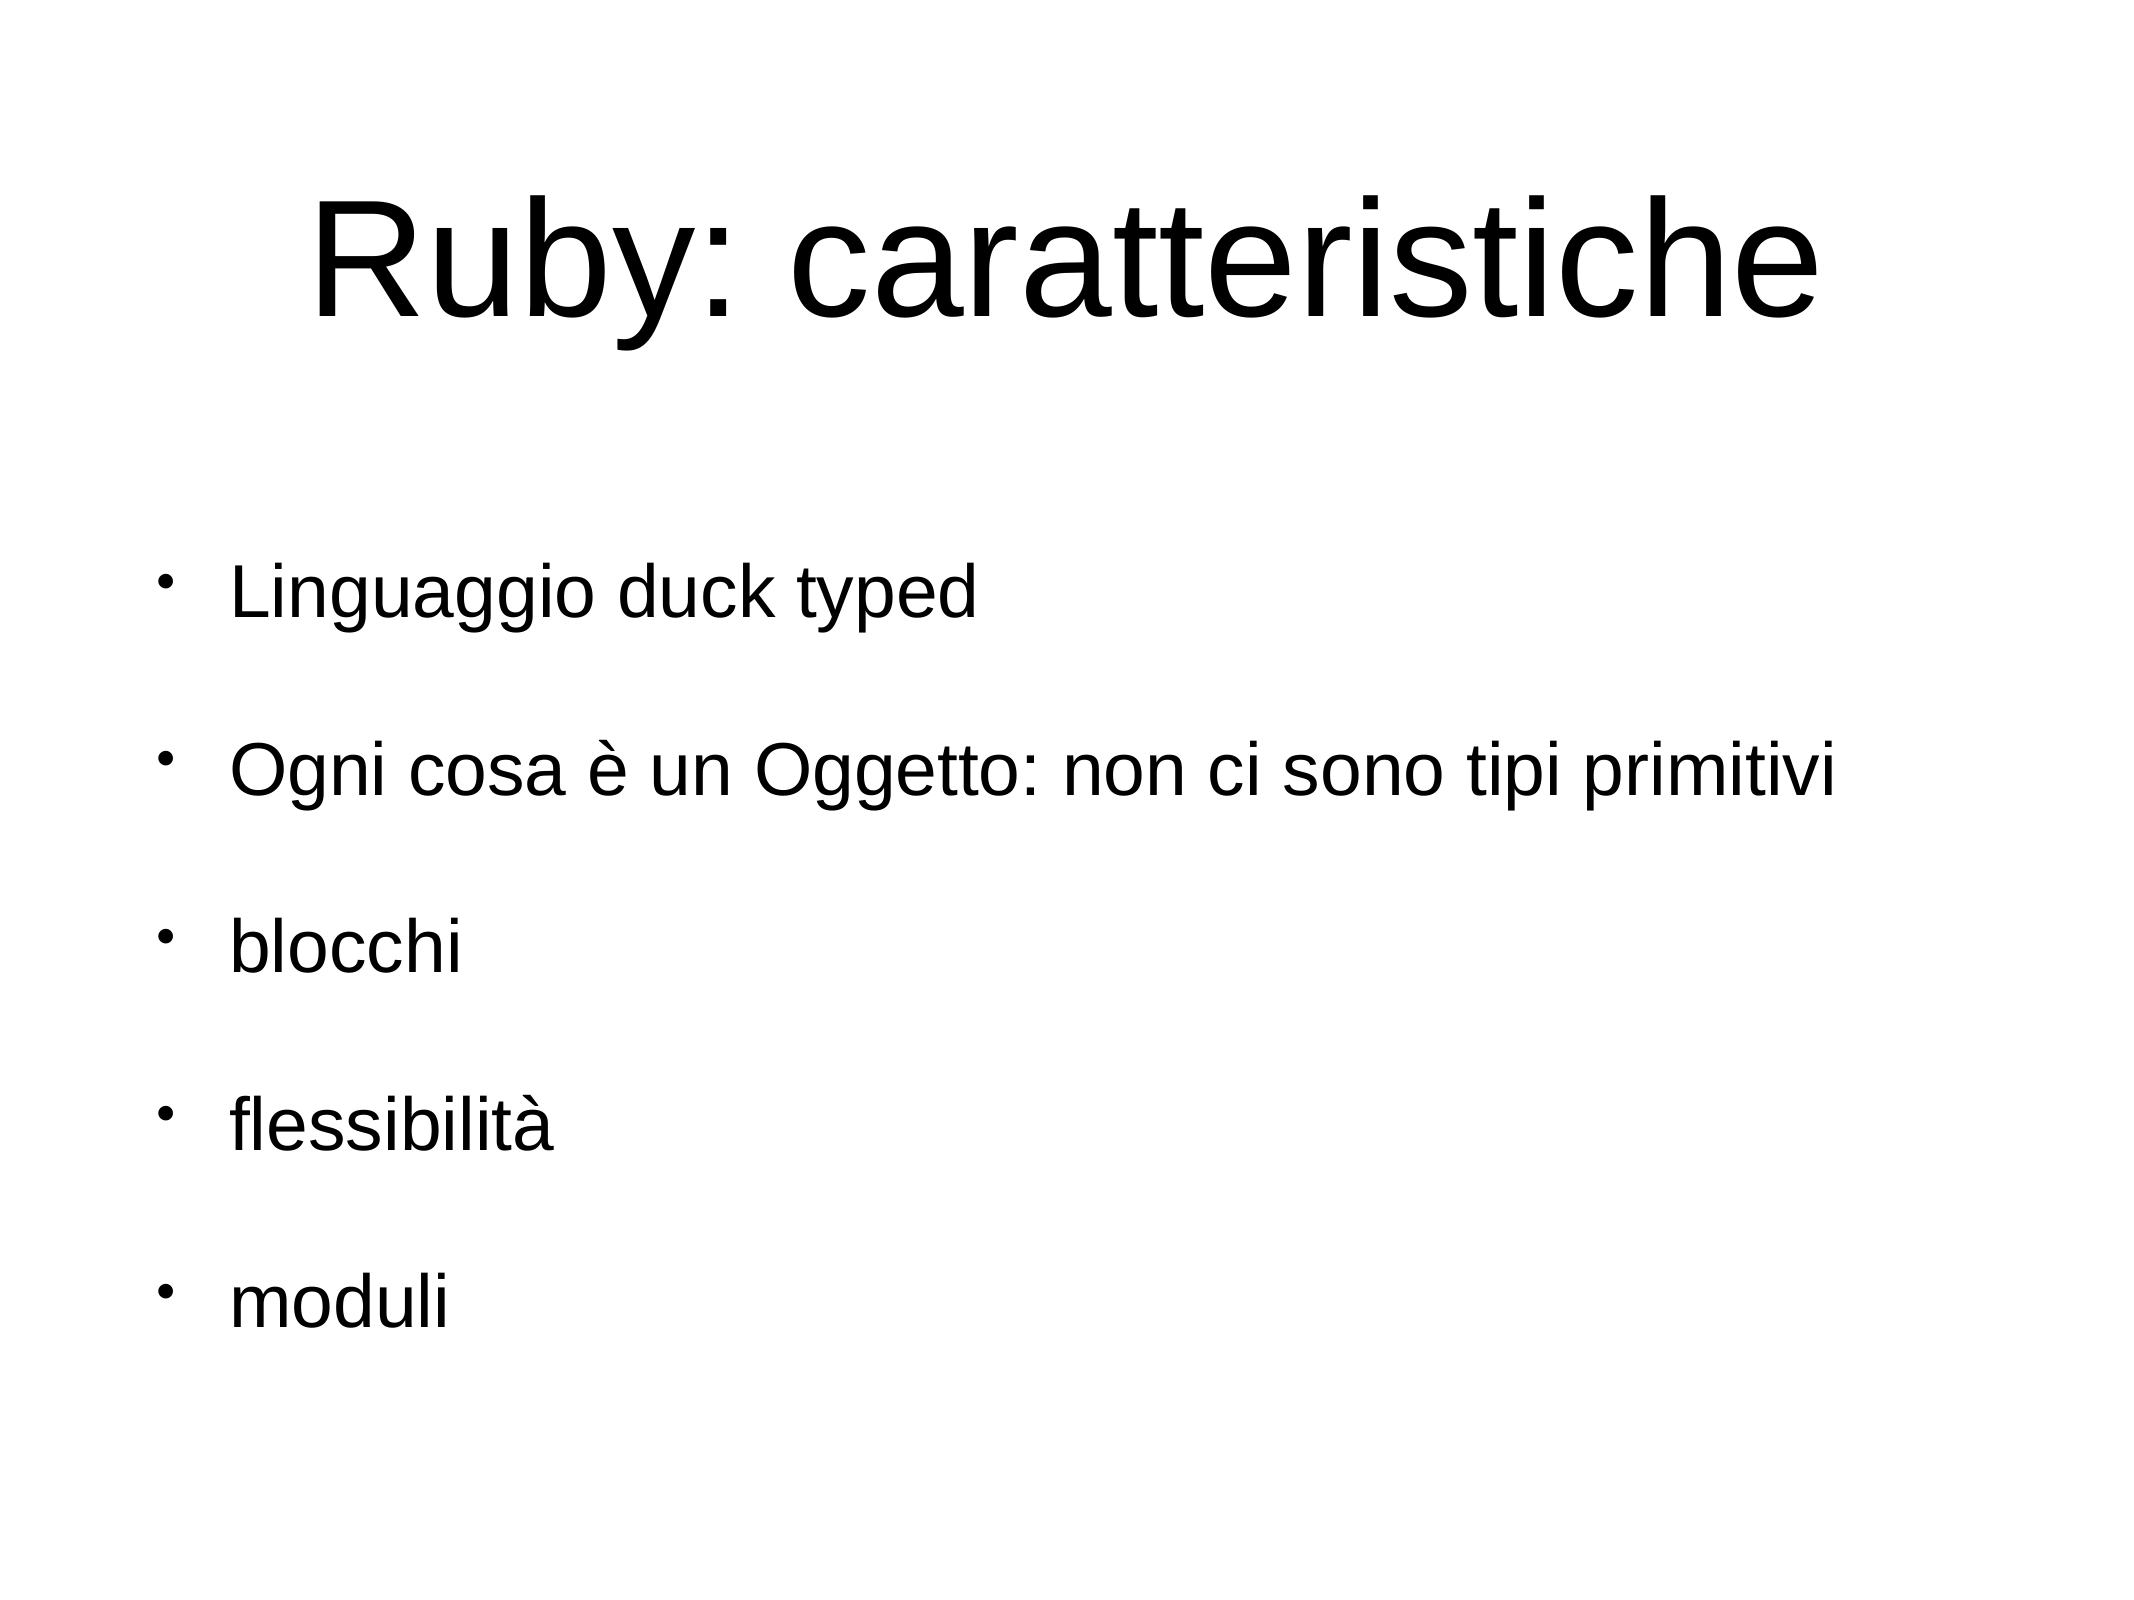

# Ruby: caratteristiche
Linguaggio duck typed
Ogni cosa è un Oggetto: non ci sono tipi primitivi
blocchi
flessibilità
moduli